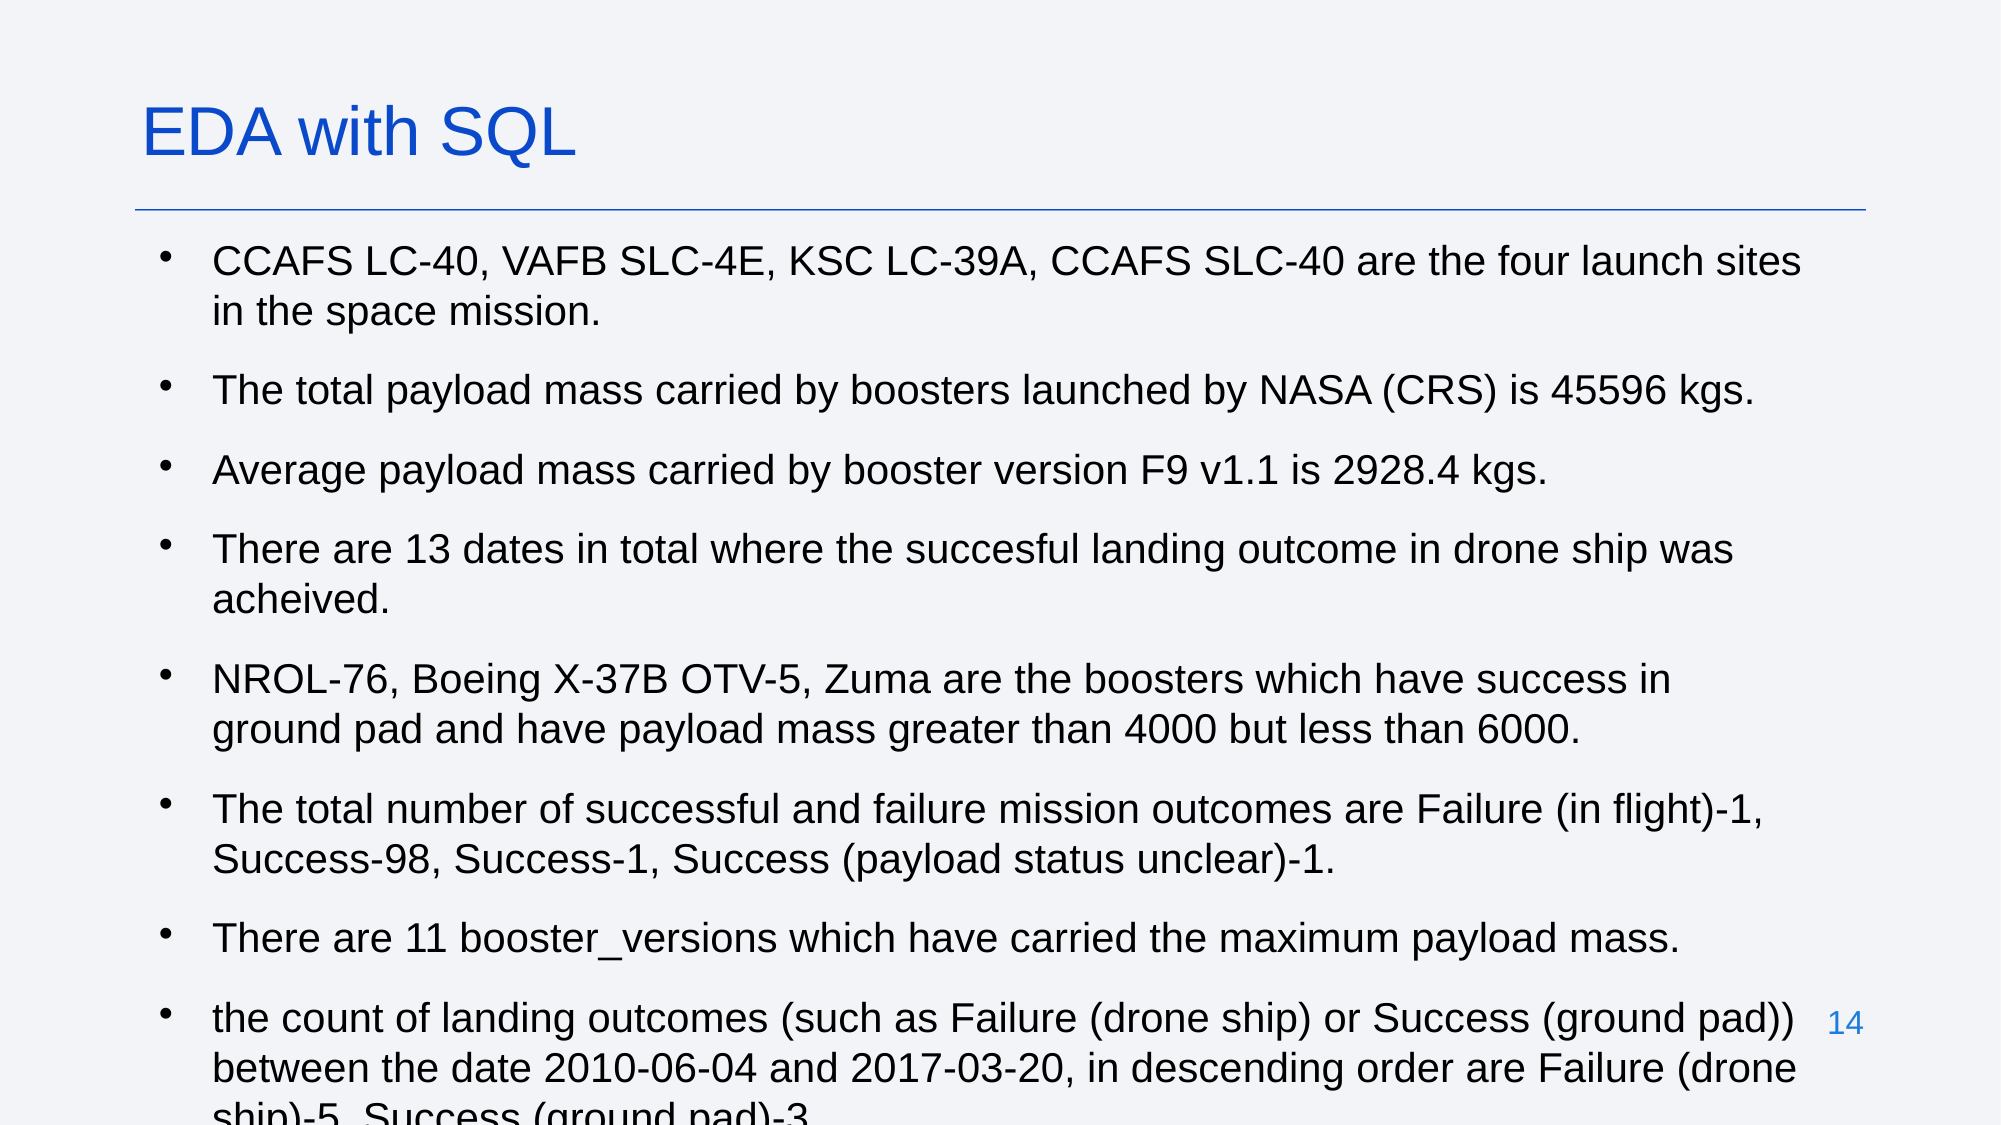

EDA with SQL
# CCAFS LC-40, VAFB SLC-4E, KSC LC-39A, CCAFS SLC-40 are the four launch sites in the space mission.
The total payload mass carried by boosters launched by NASA (CRS) is 45596 kgs.
Average payload mass carried by booster version F9 v1.1 is 2928.4 kgs.
There are 13 dates in total where the succesful landing outcome in drone ship was acheived.
NROL-76, Boeing X-37B OTV-5, Zuma are the boosters which have success in ground pad and have payload mass greater than 4000 but less than 6000.
The total number of successful and failure mission outcomes are Failure (in flight)-1, Success-98, Success-1, Success (payload status unclear)-1.
There are 11 booster_versions which have carried the maximum payload mass.
the count of landing outcomes (such as Failure (drone ship) or Success (ground pad)) between the date 2010-06-04 and 2017-03-20, in descending order are Failure (drone ship)-5, Success (ground pad)-3.
GitHub Reference Link:https://github.com/dheekshitrapeti/projects/blob/main/jupyter-labs-eda-sql-edx_sqllite.ipynb
14